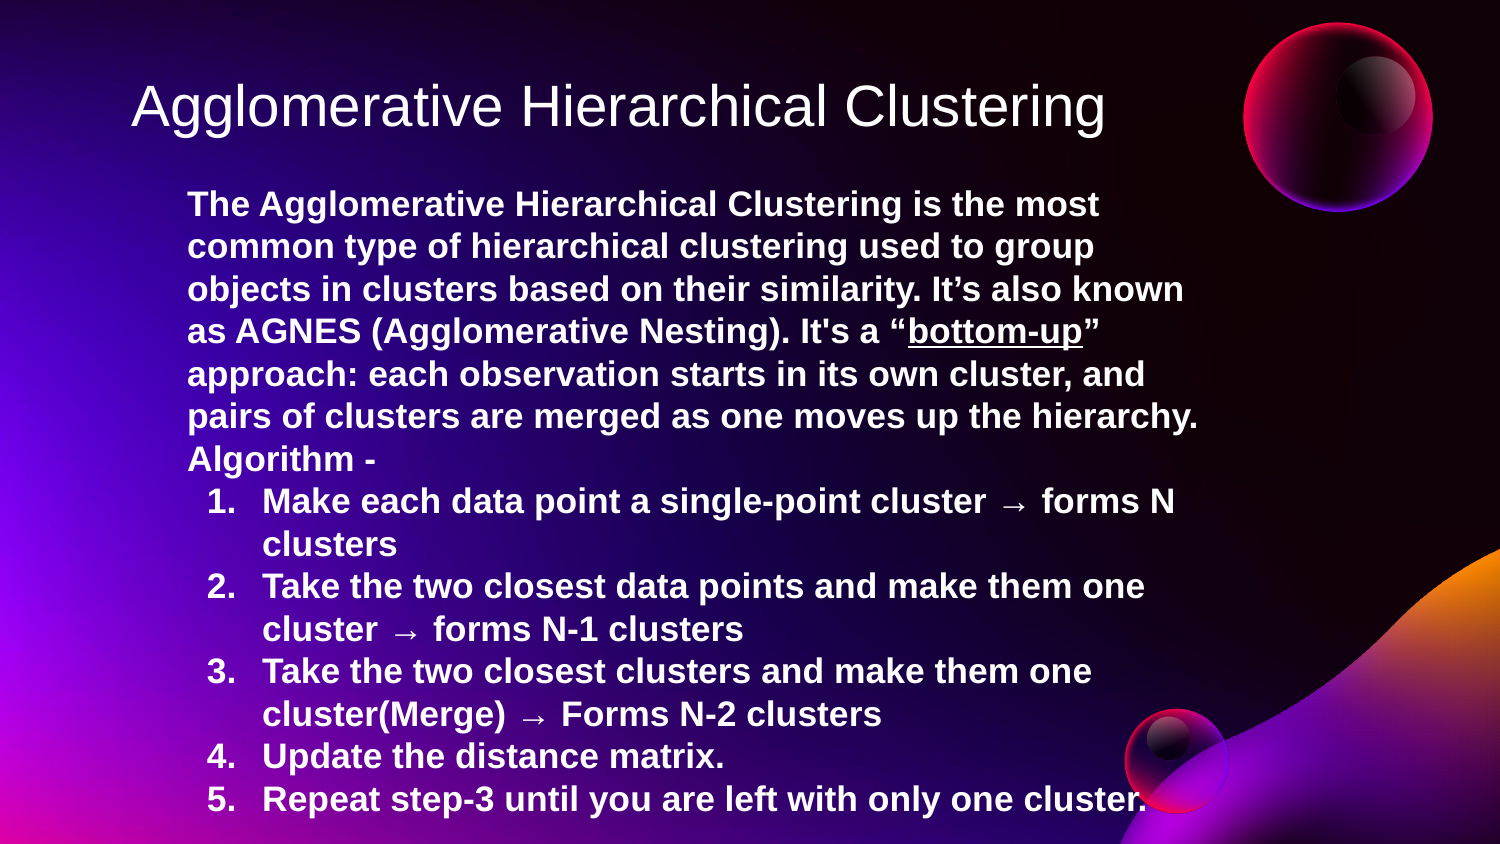

# Agglomerative Hierarchical Clustering

The Agglomerative Hierarchical Clustering is the most common type of hierarchical clustering used to group objects in clusters based on their similarity. It’s also known as AGNES (Agglomerative Nesting). It's a “bottom-up” approach: each observation starts in its own cluster, and pairs of clusters are merged as one moves up the hierarchy.
Algorithm -
Make each data point a single-point cluster → forms N clusters
Take the two closest data points and make them one cluster → forms N-1 clusters
Take the two closest clusters and make them one cluster(Merge) → Forms N-2 clusters
Update the distance matrix.
Repeat step-3 until you are left with only one cluster.